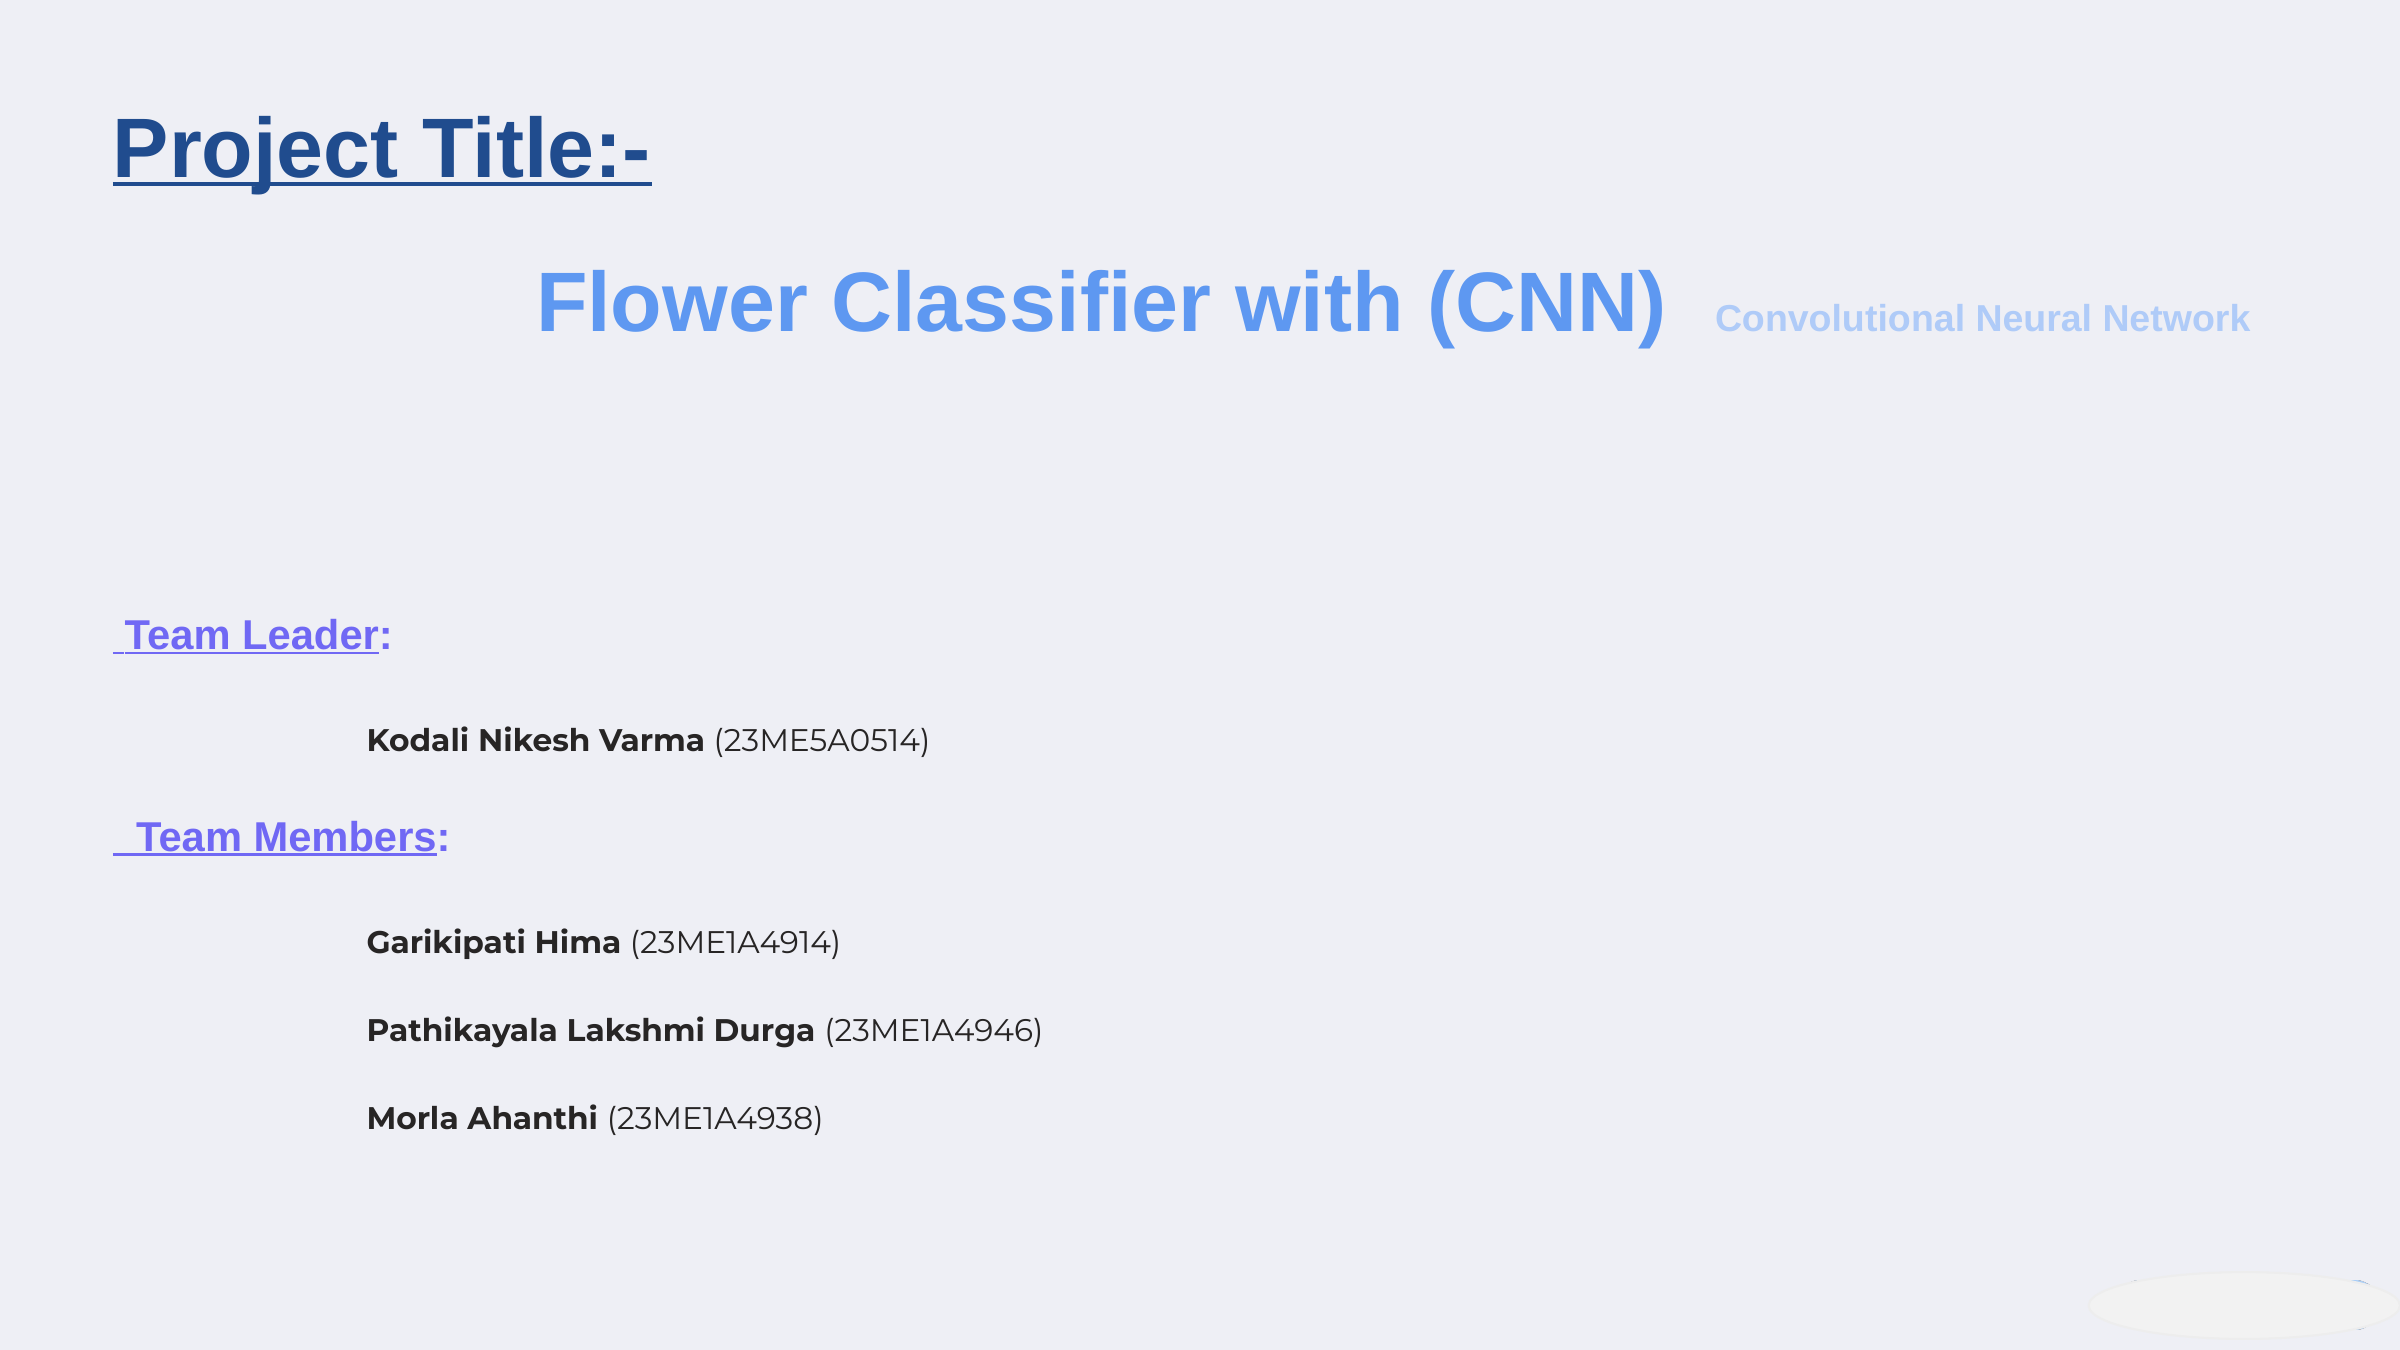

Project Title:-
                  Flower Classifier with (CNN)  Convolutional Neural Network

 Team Leader:
                             Kodali Nikesh Varma (23ME5A0514)
  Team Members:
                             Garikipati Hima (23ME1A4914)
                             Pathikayala Lakshmi Durga (23ME1A4946)
                             Morla Ahanthi (23ME1A4938)